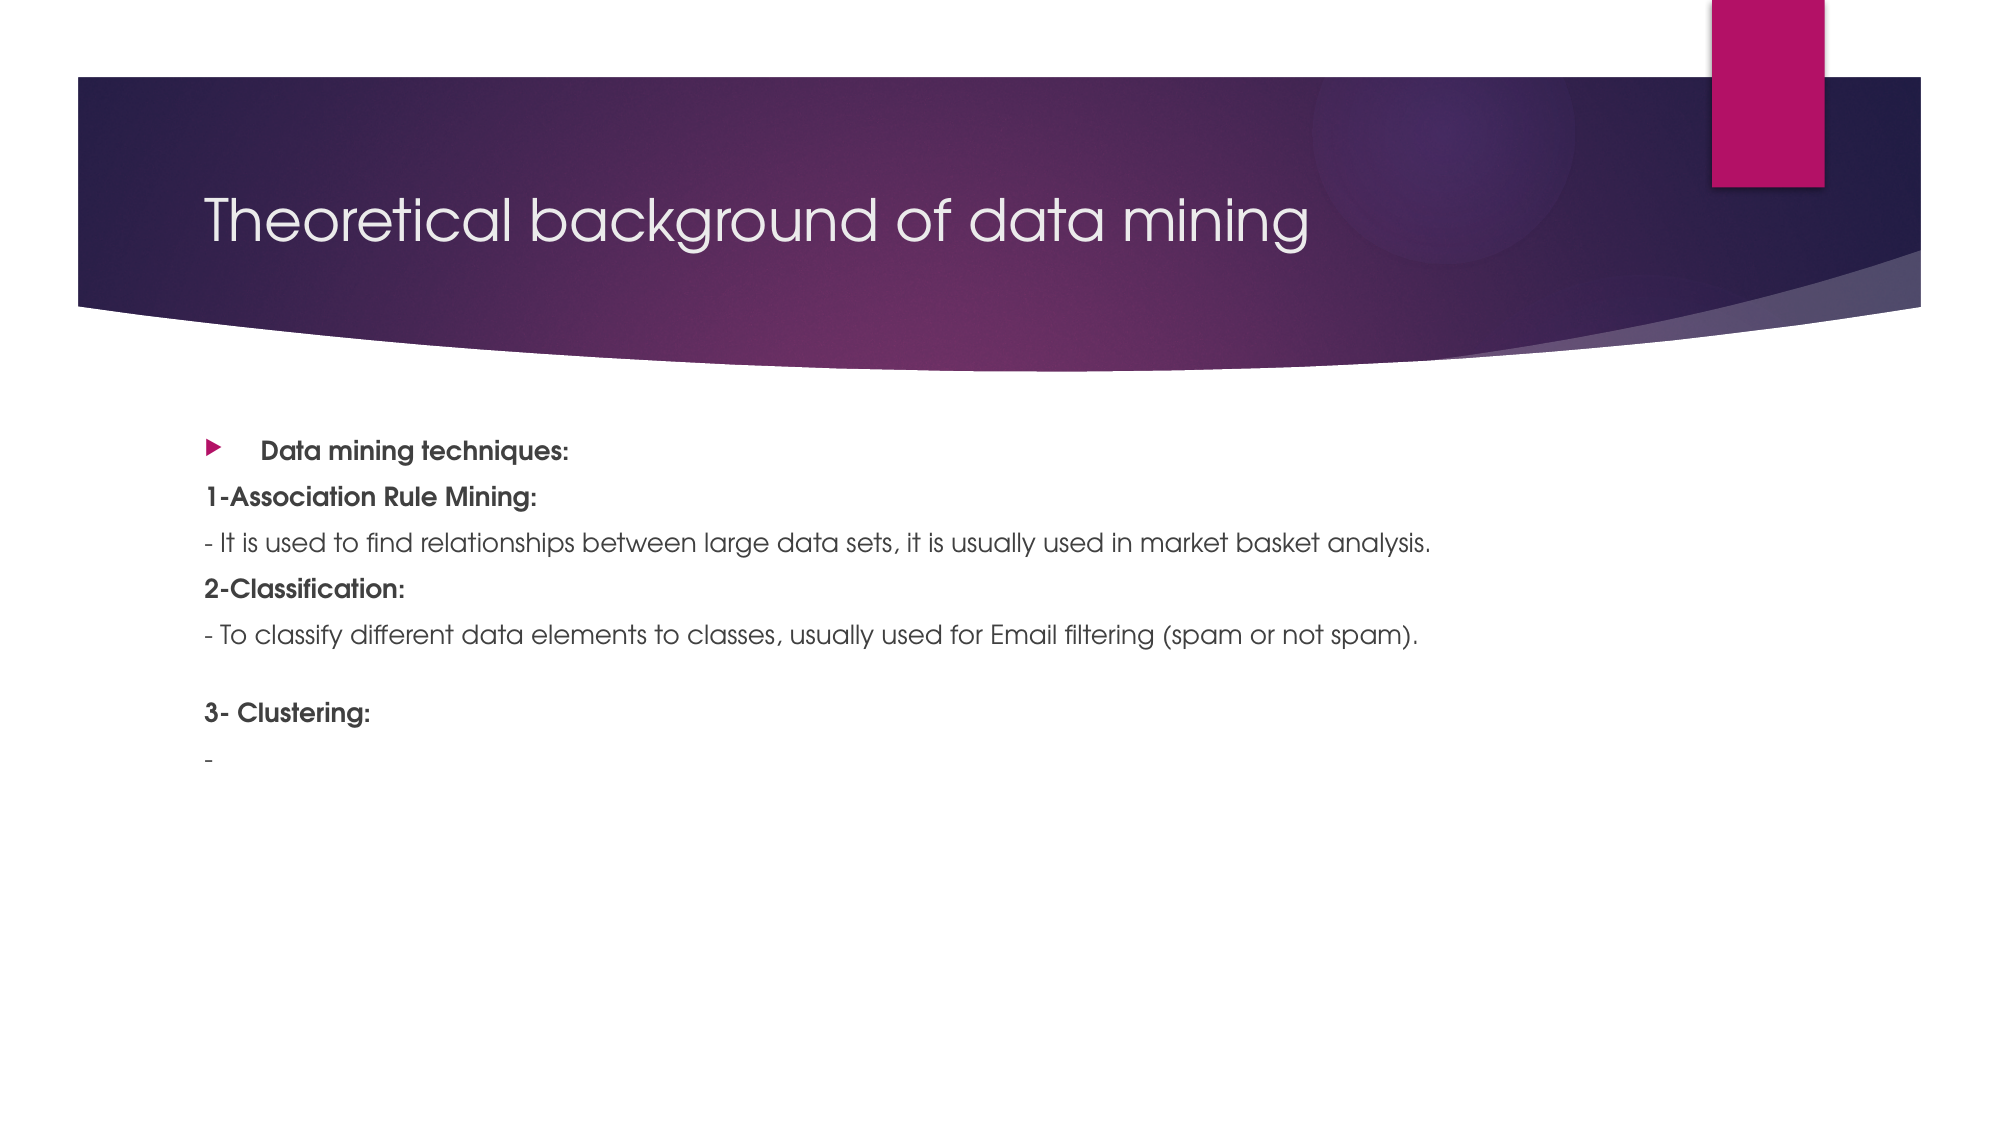

# Theoretical background of data mining
Data mining techniques:
1-Association Rule Mining:
- It is used to find relationships between large data sets, it is usually used in market basket analysis.
2-Classification:
- To classify different data elements to classes, usually used for Email filtering (spam or not spam).
3- Clustering:
-